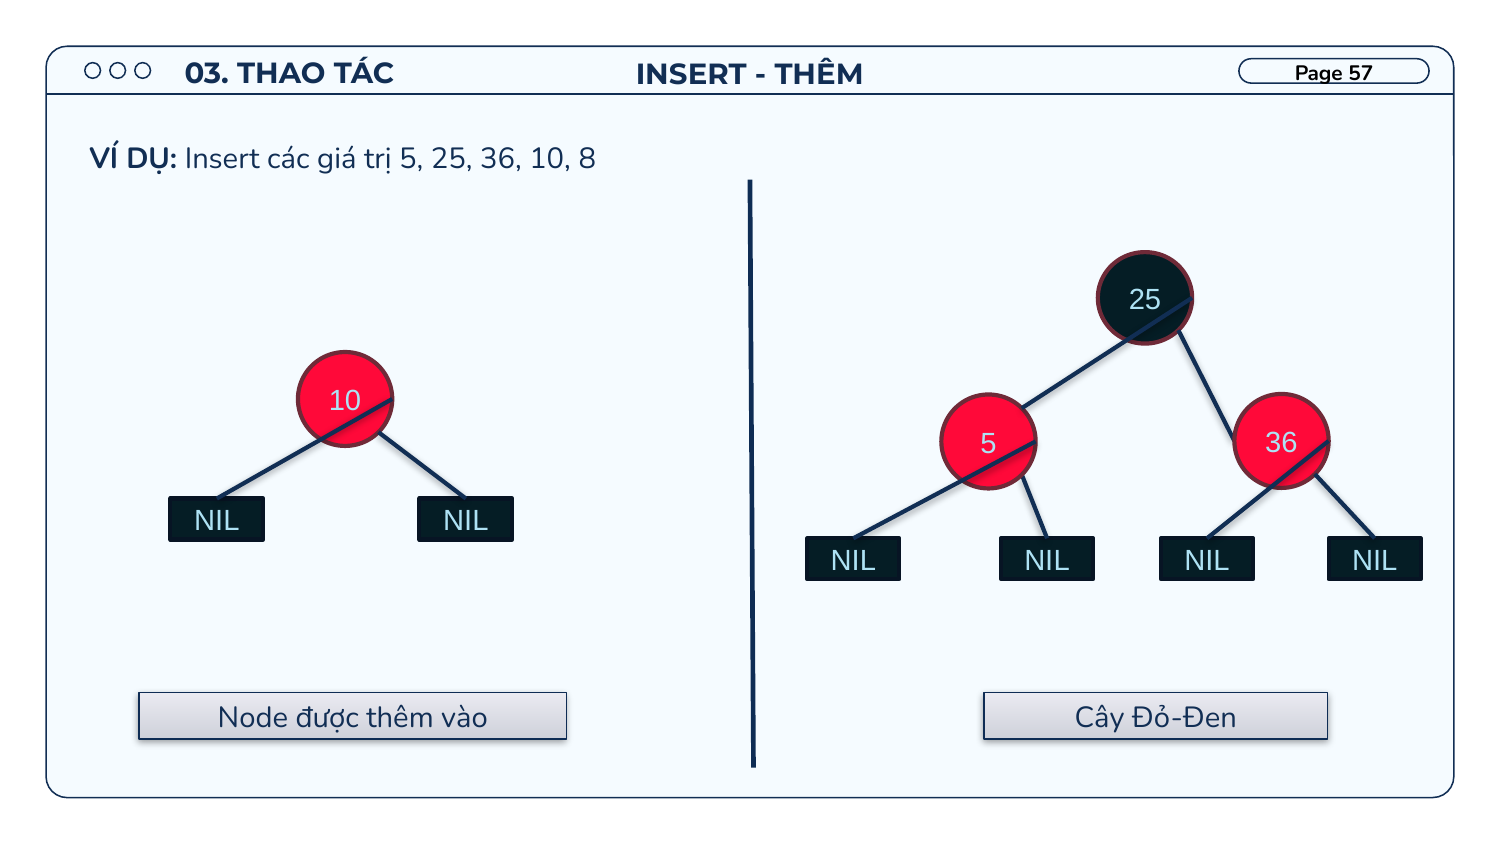

03. THAO TÁC
INSERT - THÊM
Page 57
VÍ DỤ: Insert các giá trị 5, 25, 36, 10, 8
25
10
36
5
NIL
NIL
NIL
NIL
NIL
NIL
Node được thêm vào
Cây Đỏ-Đen